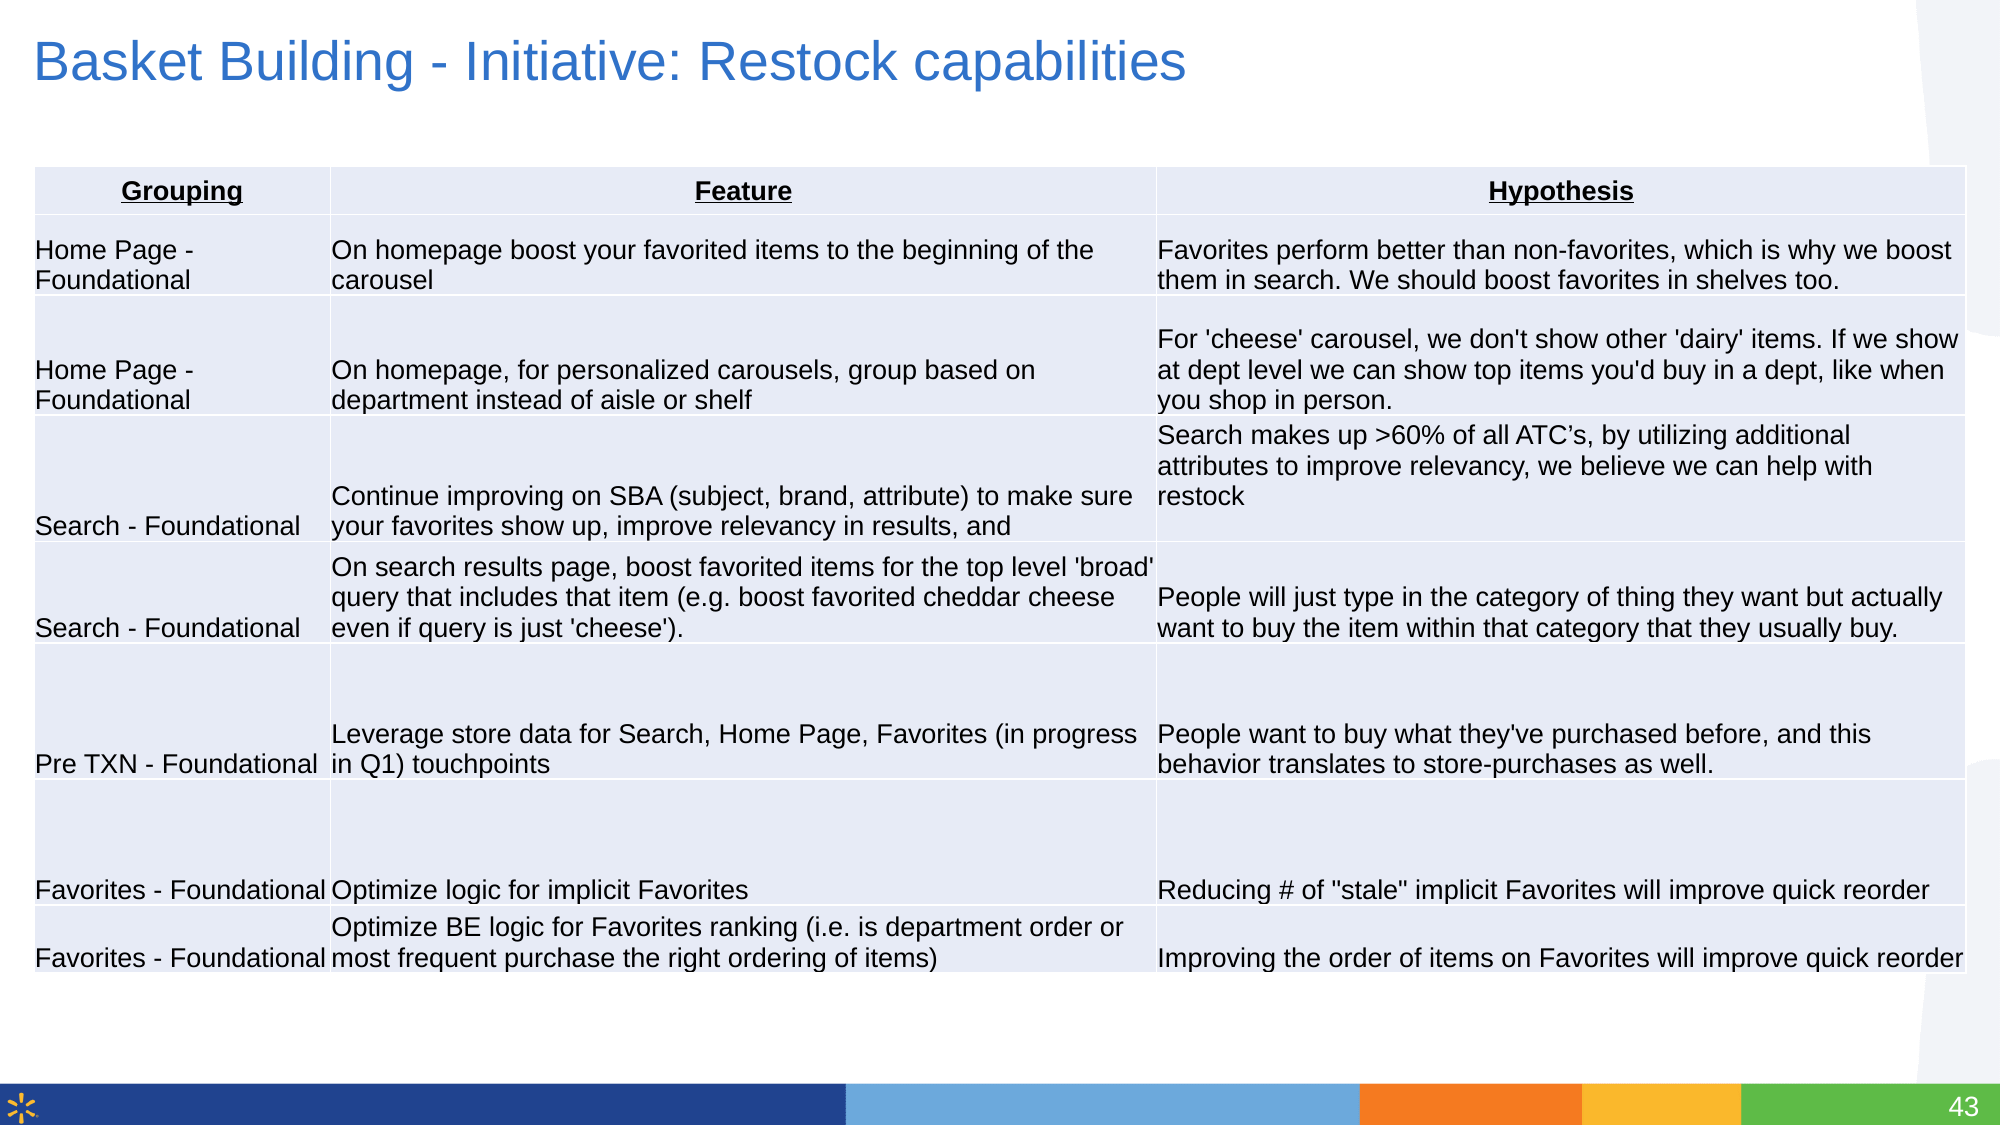

# Basket Building - Initiative: Restock capabilities
| Grouping | Feature | Hypothesis |
| --- | --- | --- |
| Home Page - Foundational | On homepage boost your favorited items to the beginning of the carousel | Favorites perform better than non-favorites, which is why we boost them in search. We should boost favorites in shelves too. |
| Home Page - Foundational | On homepage, for personalized carousels, group based on department instead of aisle or shelf | For 'cheese' carousel, we don't show other 'dairy' items. If we show at dept level we can show top items you'd buy in a dept, like when you shop in person. |
| Search - Foundational | Continue improving on SBA (subject, brand, attribute) to make sure your favorites show up, improve relevancy in results, and | Search makes up >60% of all ATC’s, by utilizing additional attributes to improve relevancy, we believe we can help with restock |
| Search - Foundational | On search results page, boost favorited items for the top level 'broad' query that includes that item (e.g. boost favorited cheddar cheese even if query is just 'cheese'). | People will just type in the category of thing they want but actually want to buy the item within that category that they usually buy. |
| Pre TXN - Foundational | Leverage store data for Search, Home Page, Favorites (in progress in Q1) touchpoints | People want to buy what they've purchased before, and this behavior translates to store-purchases as well. |
| Favorites - Foundational | Optimize logic for implicit Favorites | Reducing # of "stale" implicit Favorites will improve quick reorder |
| Favorites - Foundational | Optimize BE logic for Favorites ranking (i.e. is department order or most frequent purchase the right ordering of items) | Improving the order of items on Favorites will improve quick reorder |